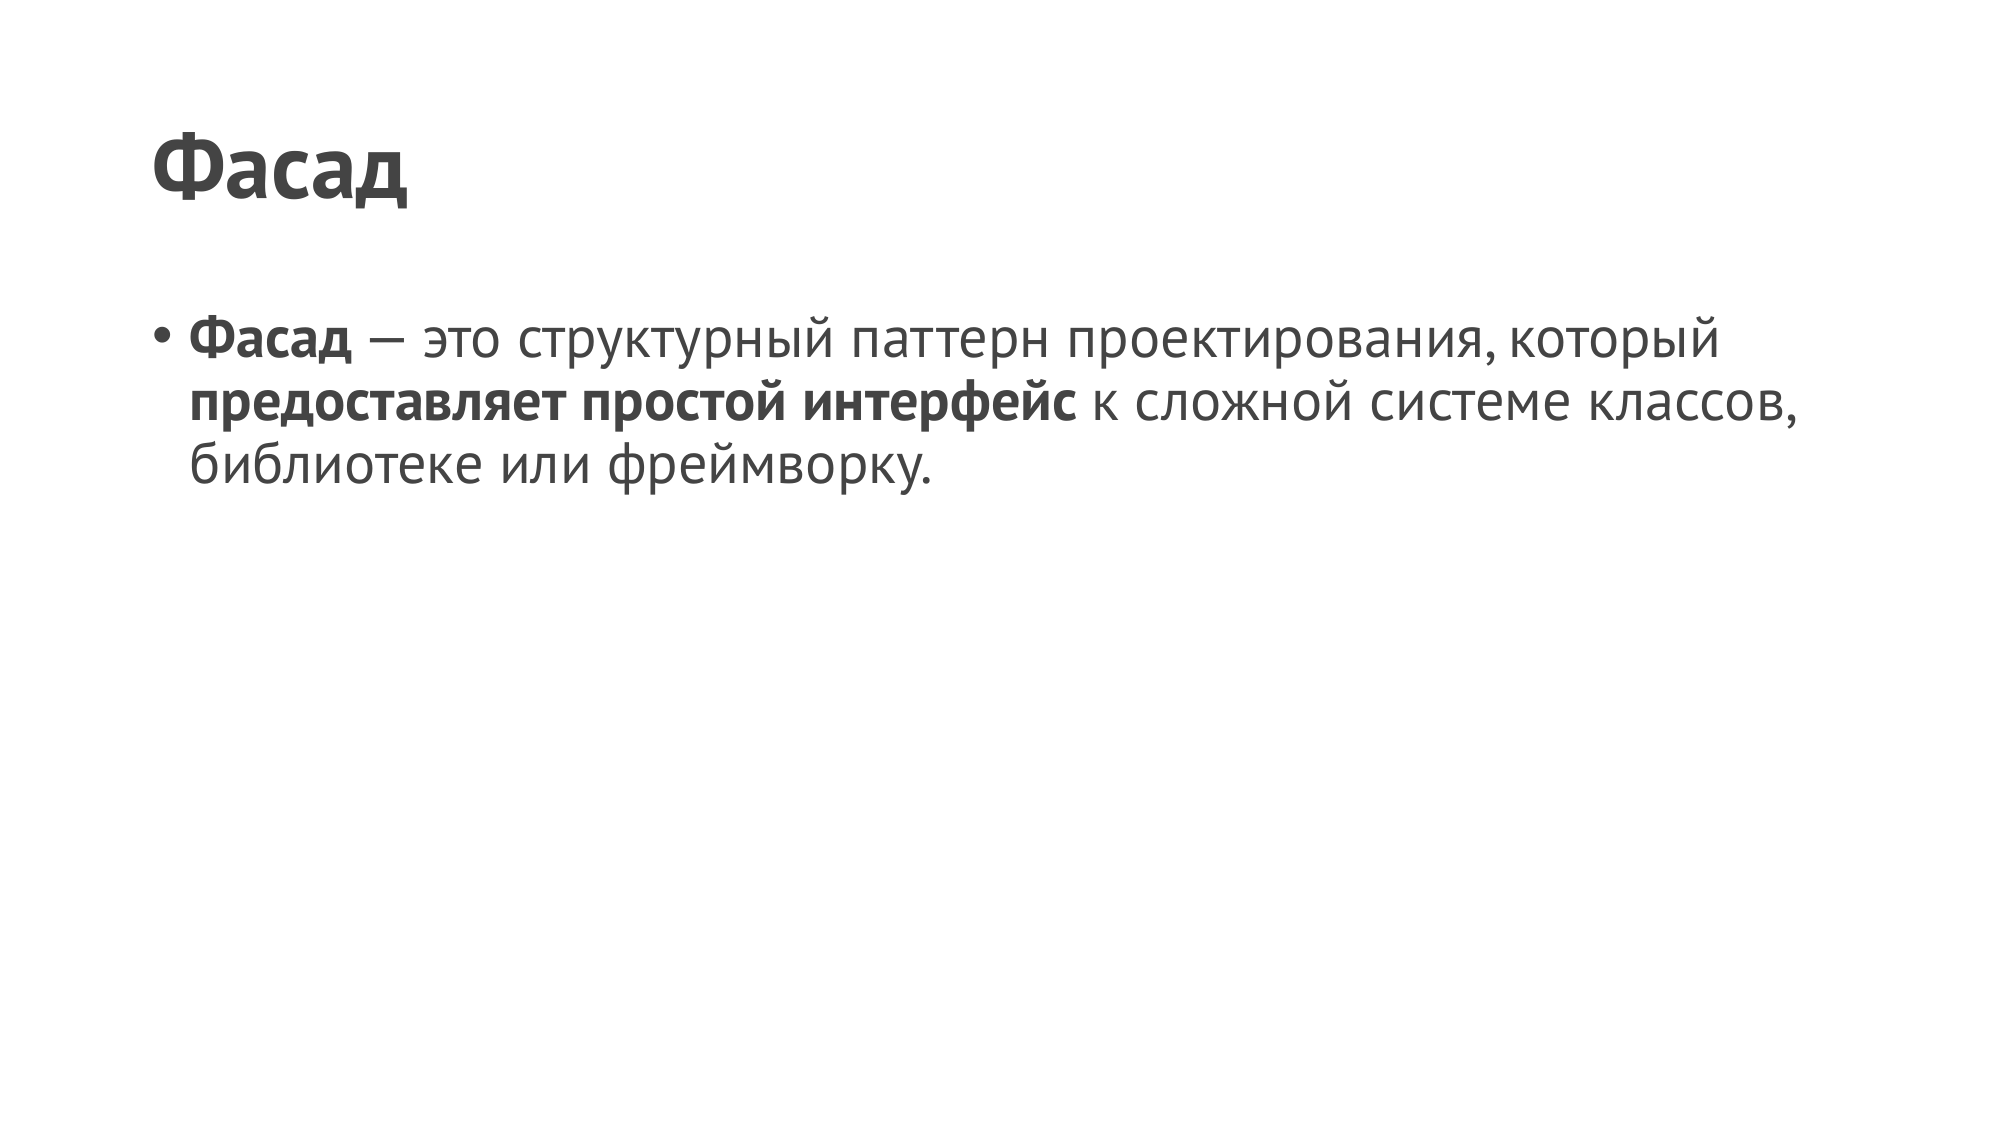

# Фасад
Фасад — это структурный паттерн проектирования, который предоставляет простой интерфейс к сложной системе классов, библиотеке или фреймворку.